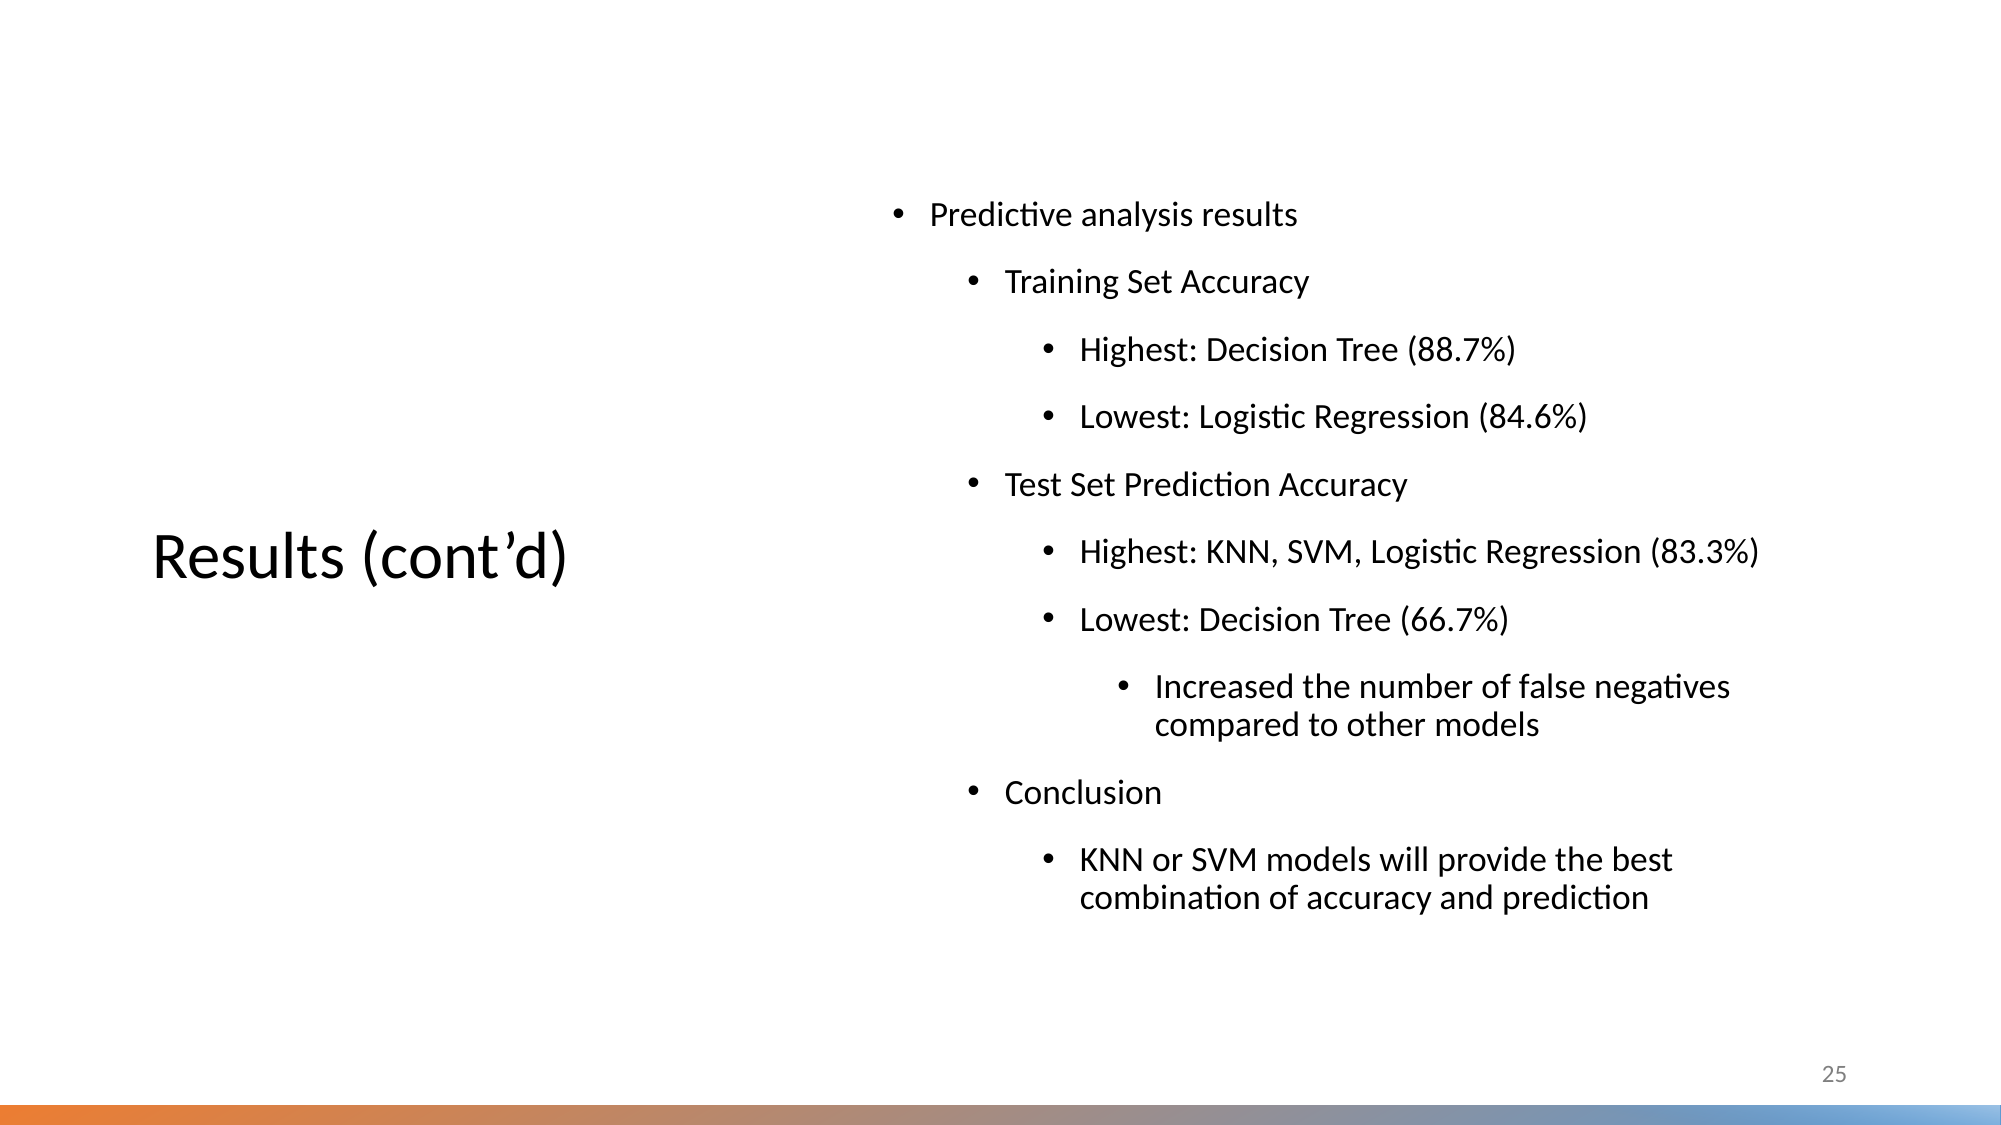

Predictive analysis results
Training Set Accuracy
Highest: Decision Tree (88.7%)
Lowest: Logistic Regression (84.6%)
Test Set Prediction Accuracy
Highest: KNN, SVM, Logistic Regression (83.3%)
Lowest: Decision Tree (66.7%)
Increased the number of false negatives compared to other models
Conclusion
KNN or SVM models will provide the best combination of accuracy and prediction
Results (cont’d)
25